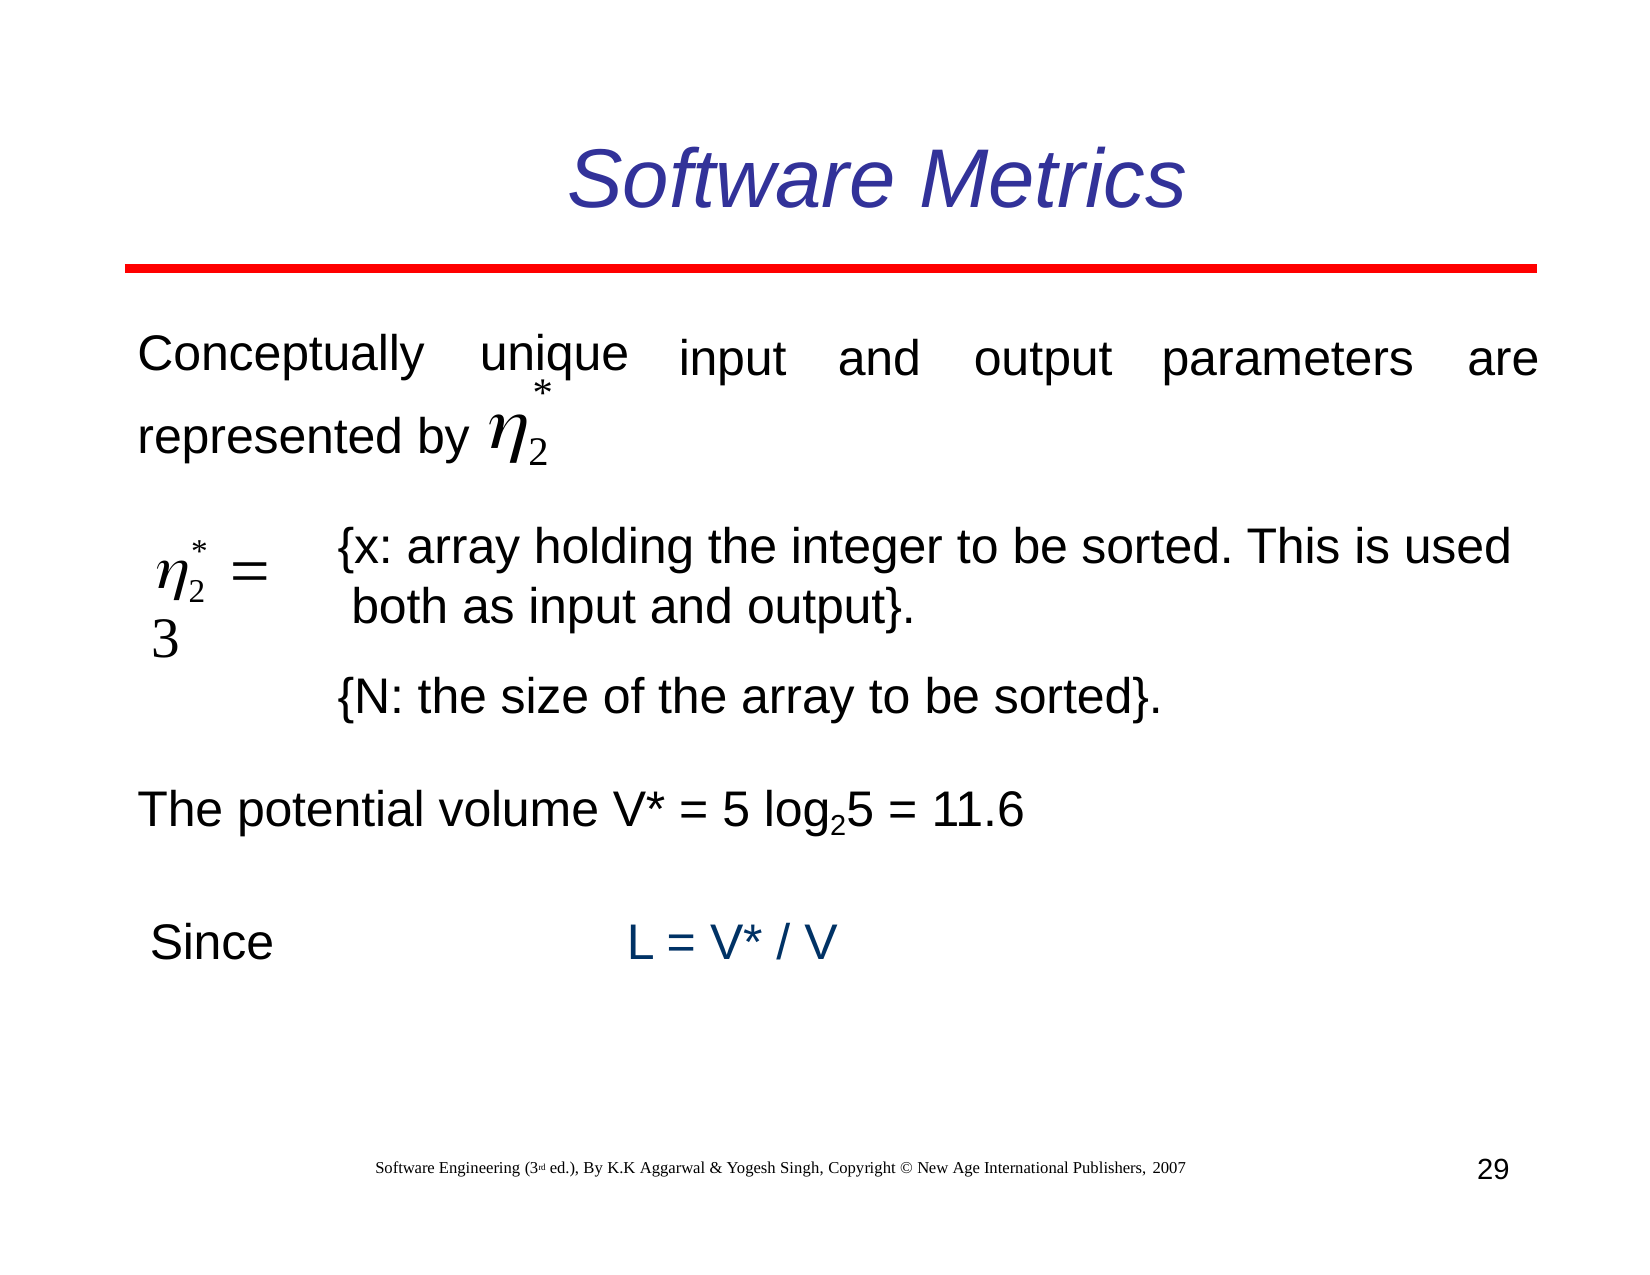

# Software Metrics

Conceptually	unique
*
represented by
input
and	output
parameters	are
η
2
{x: array holding the integer to be sorted. This is used  both as input and output}.
{N: the size of the array to be sorted}.
η	= 3
*
2
The potential volume V* = 5 log25 = 11.6

Since	L = V* / V
29
Software Engineering (3rd  ed.), By K.K Aggarwal & Yogesh Singh, Copyright © New Age International Publishers, 2007